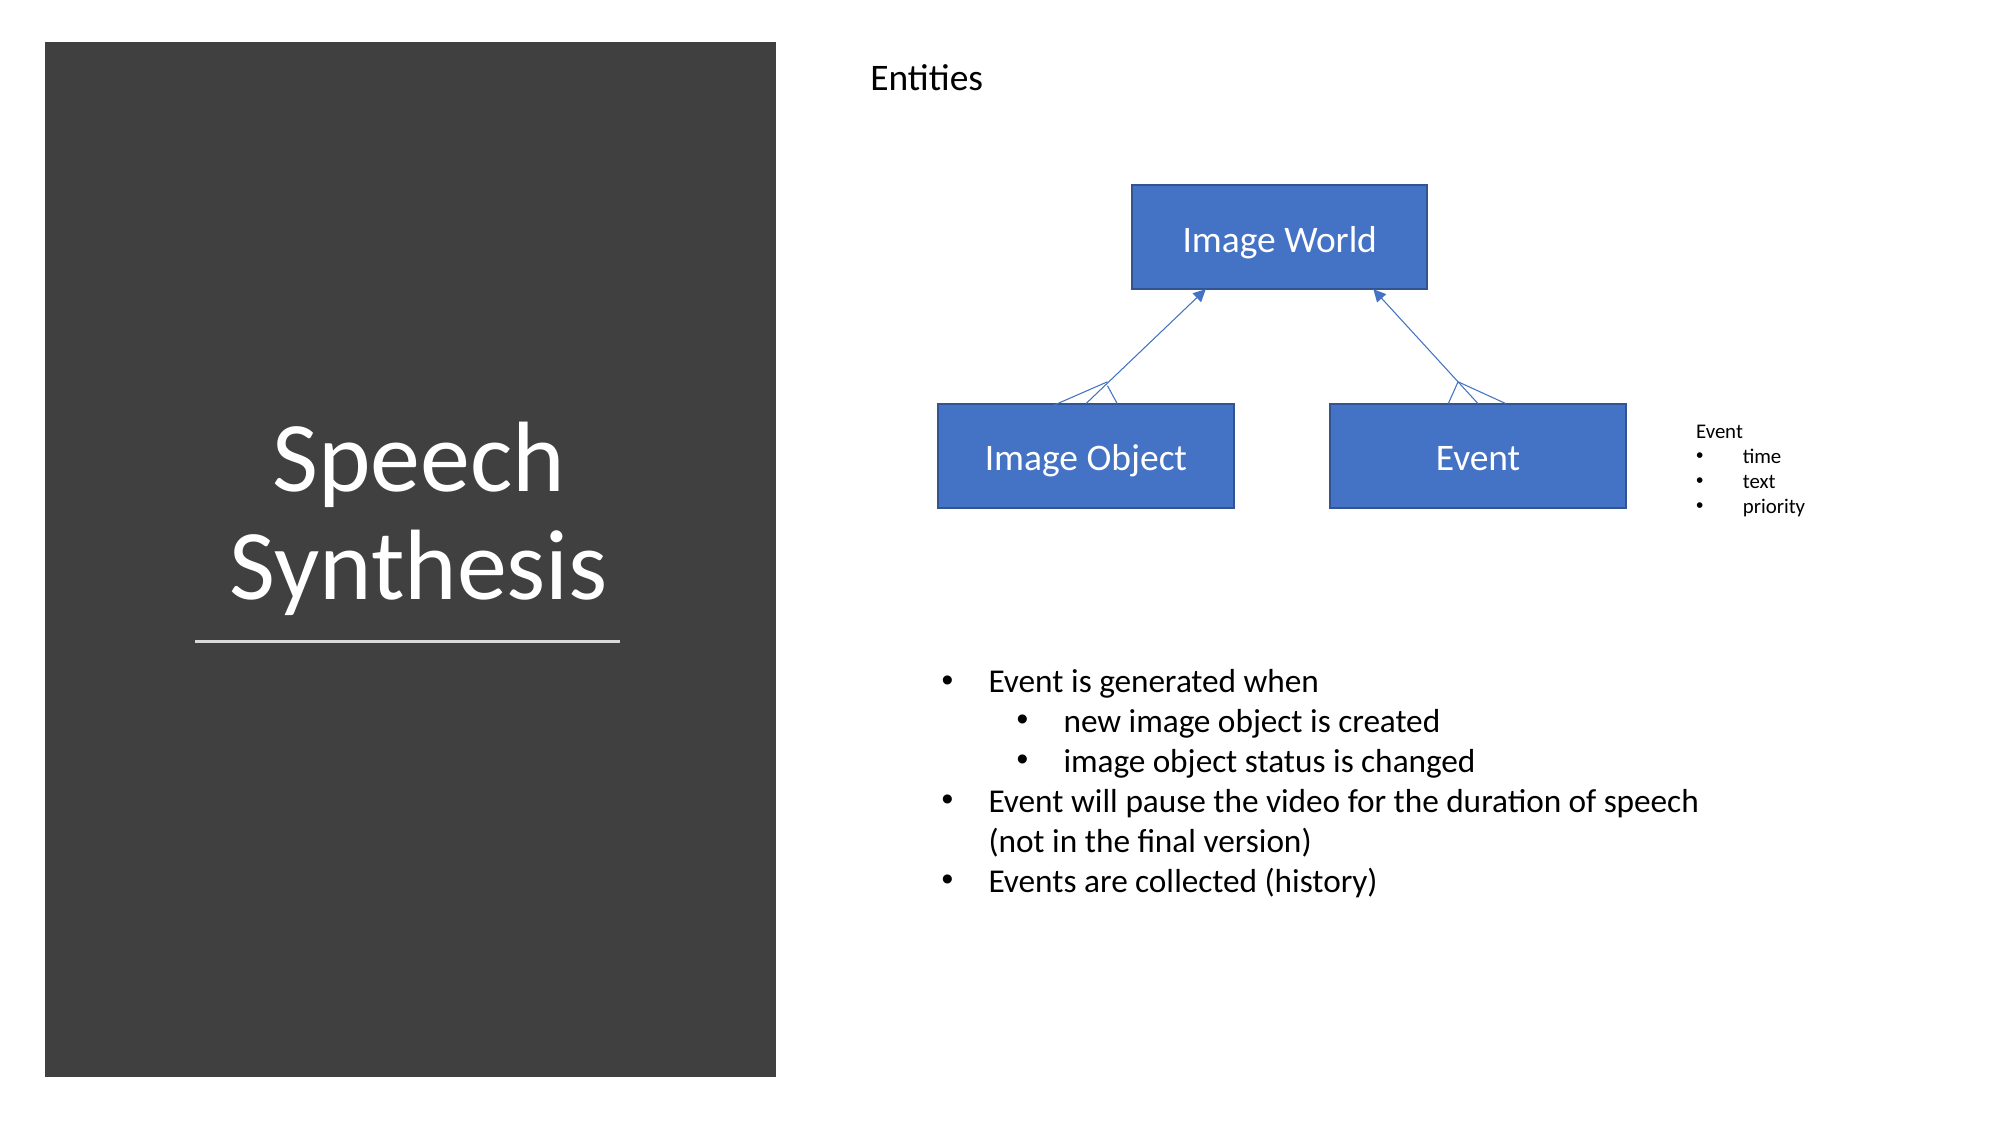

Entities

Speech Synthesis
Image World
Image Object
Event
Event
time
text
priority
Event is generated when
new image object is created
image object status is changed
Event will pause the video for the duration of speech (not in the final version)
Events are collected (history)